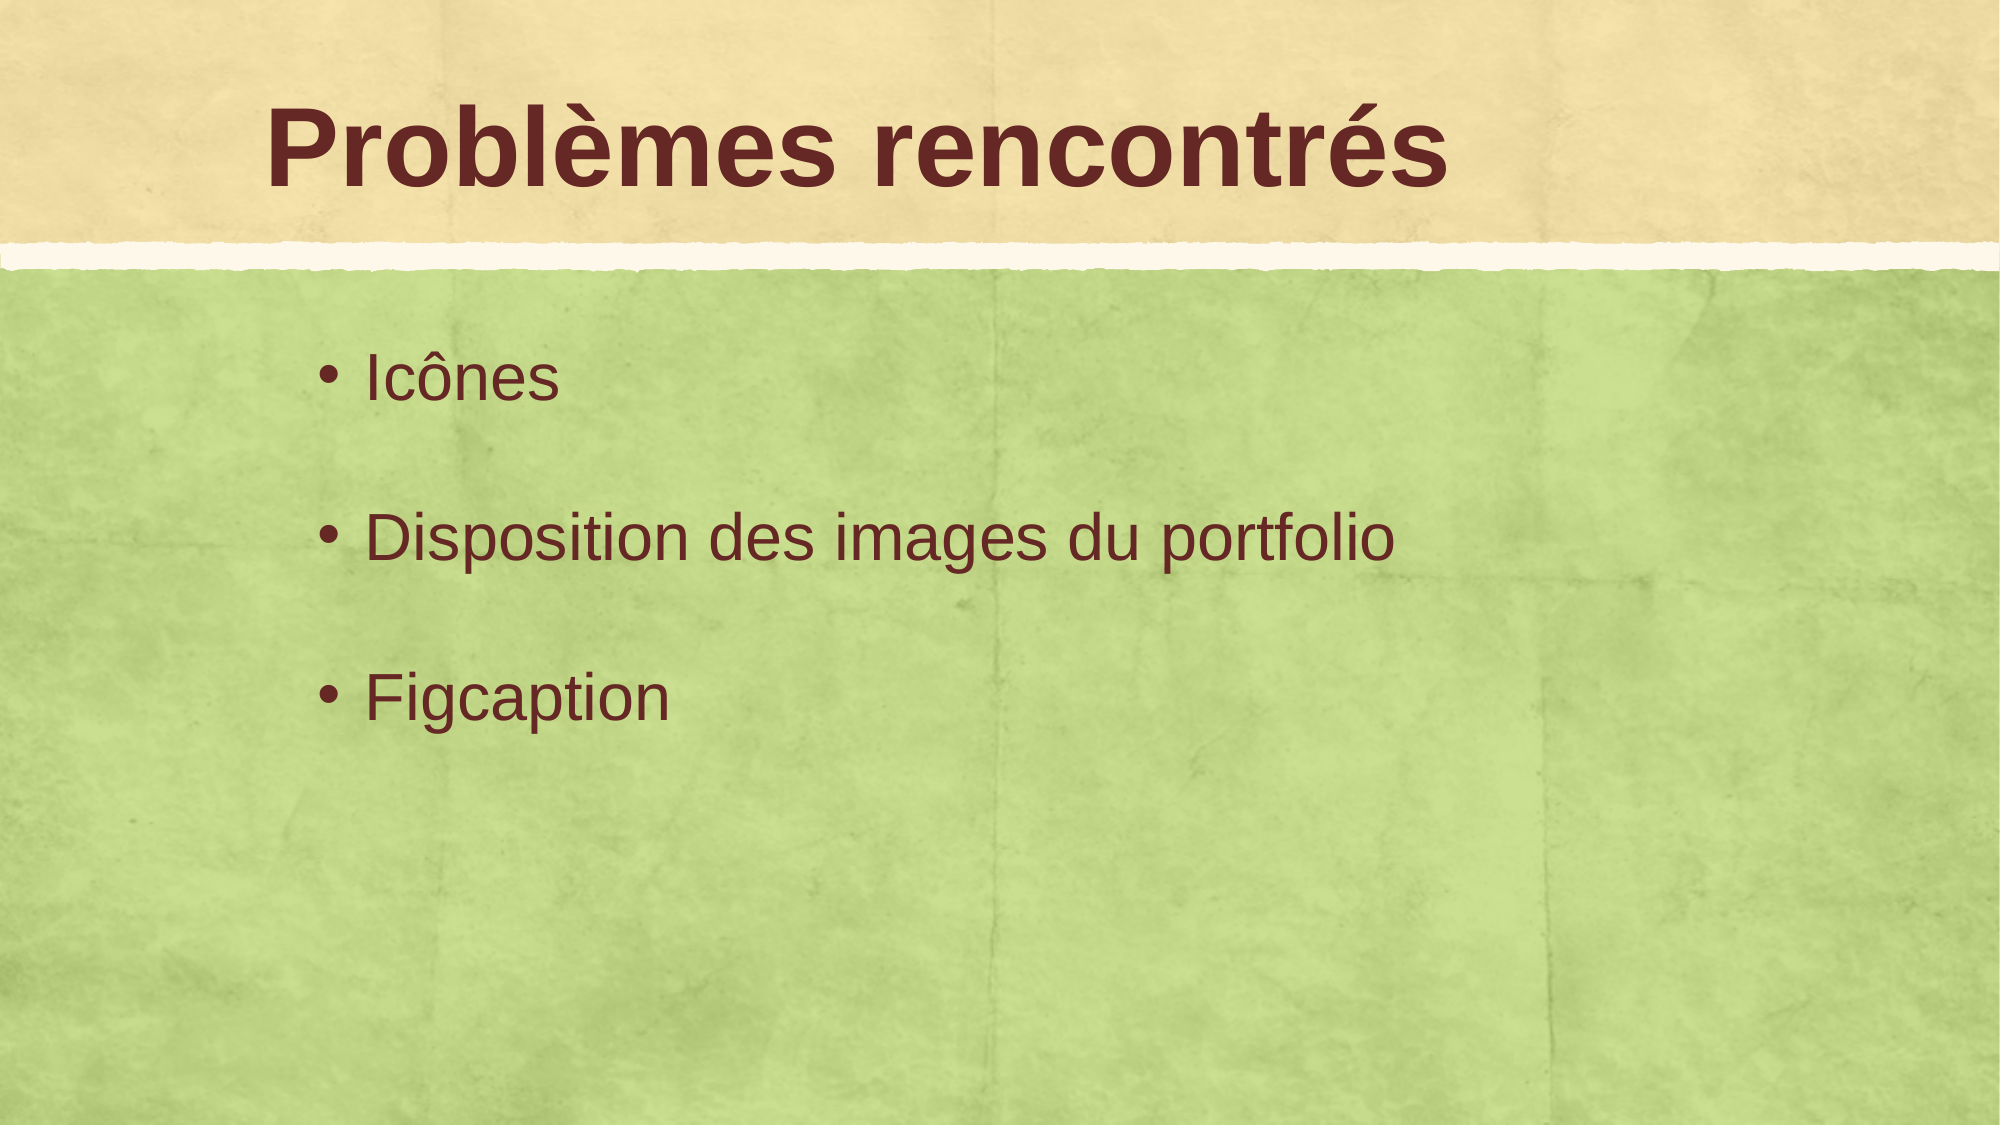

# Problèmes rencontrés
Icônes

Disposition des images du portfolio

Figcaption